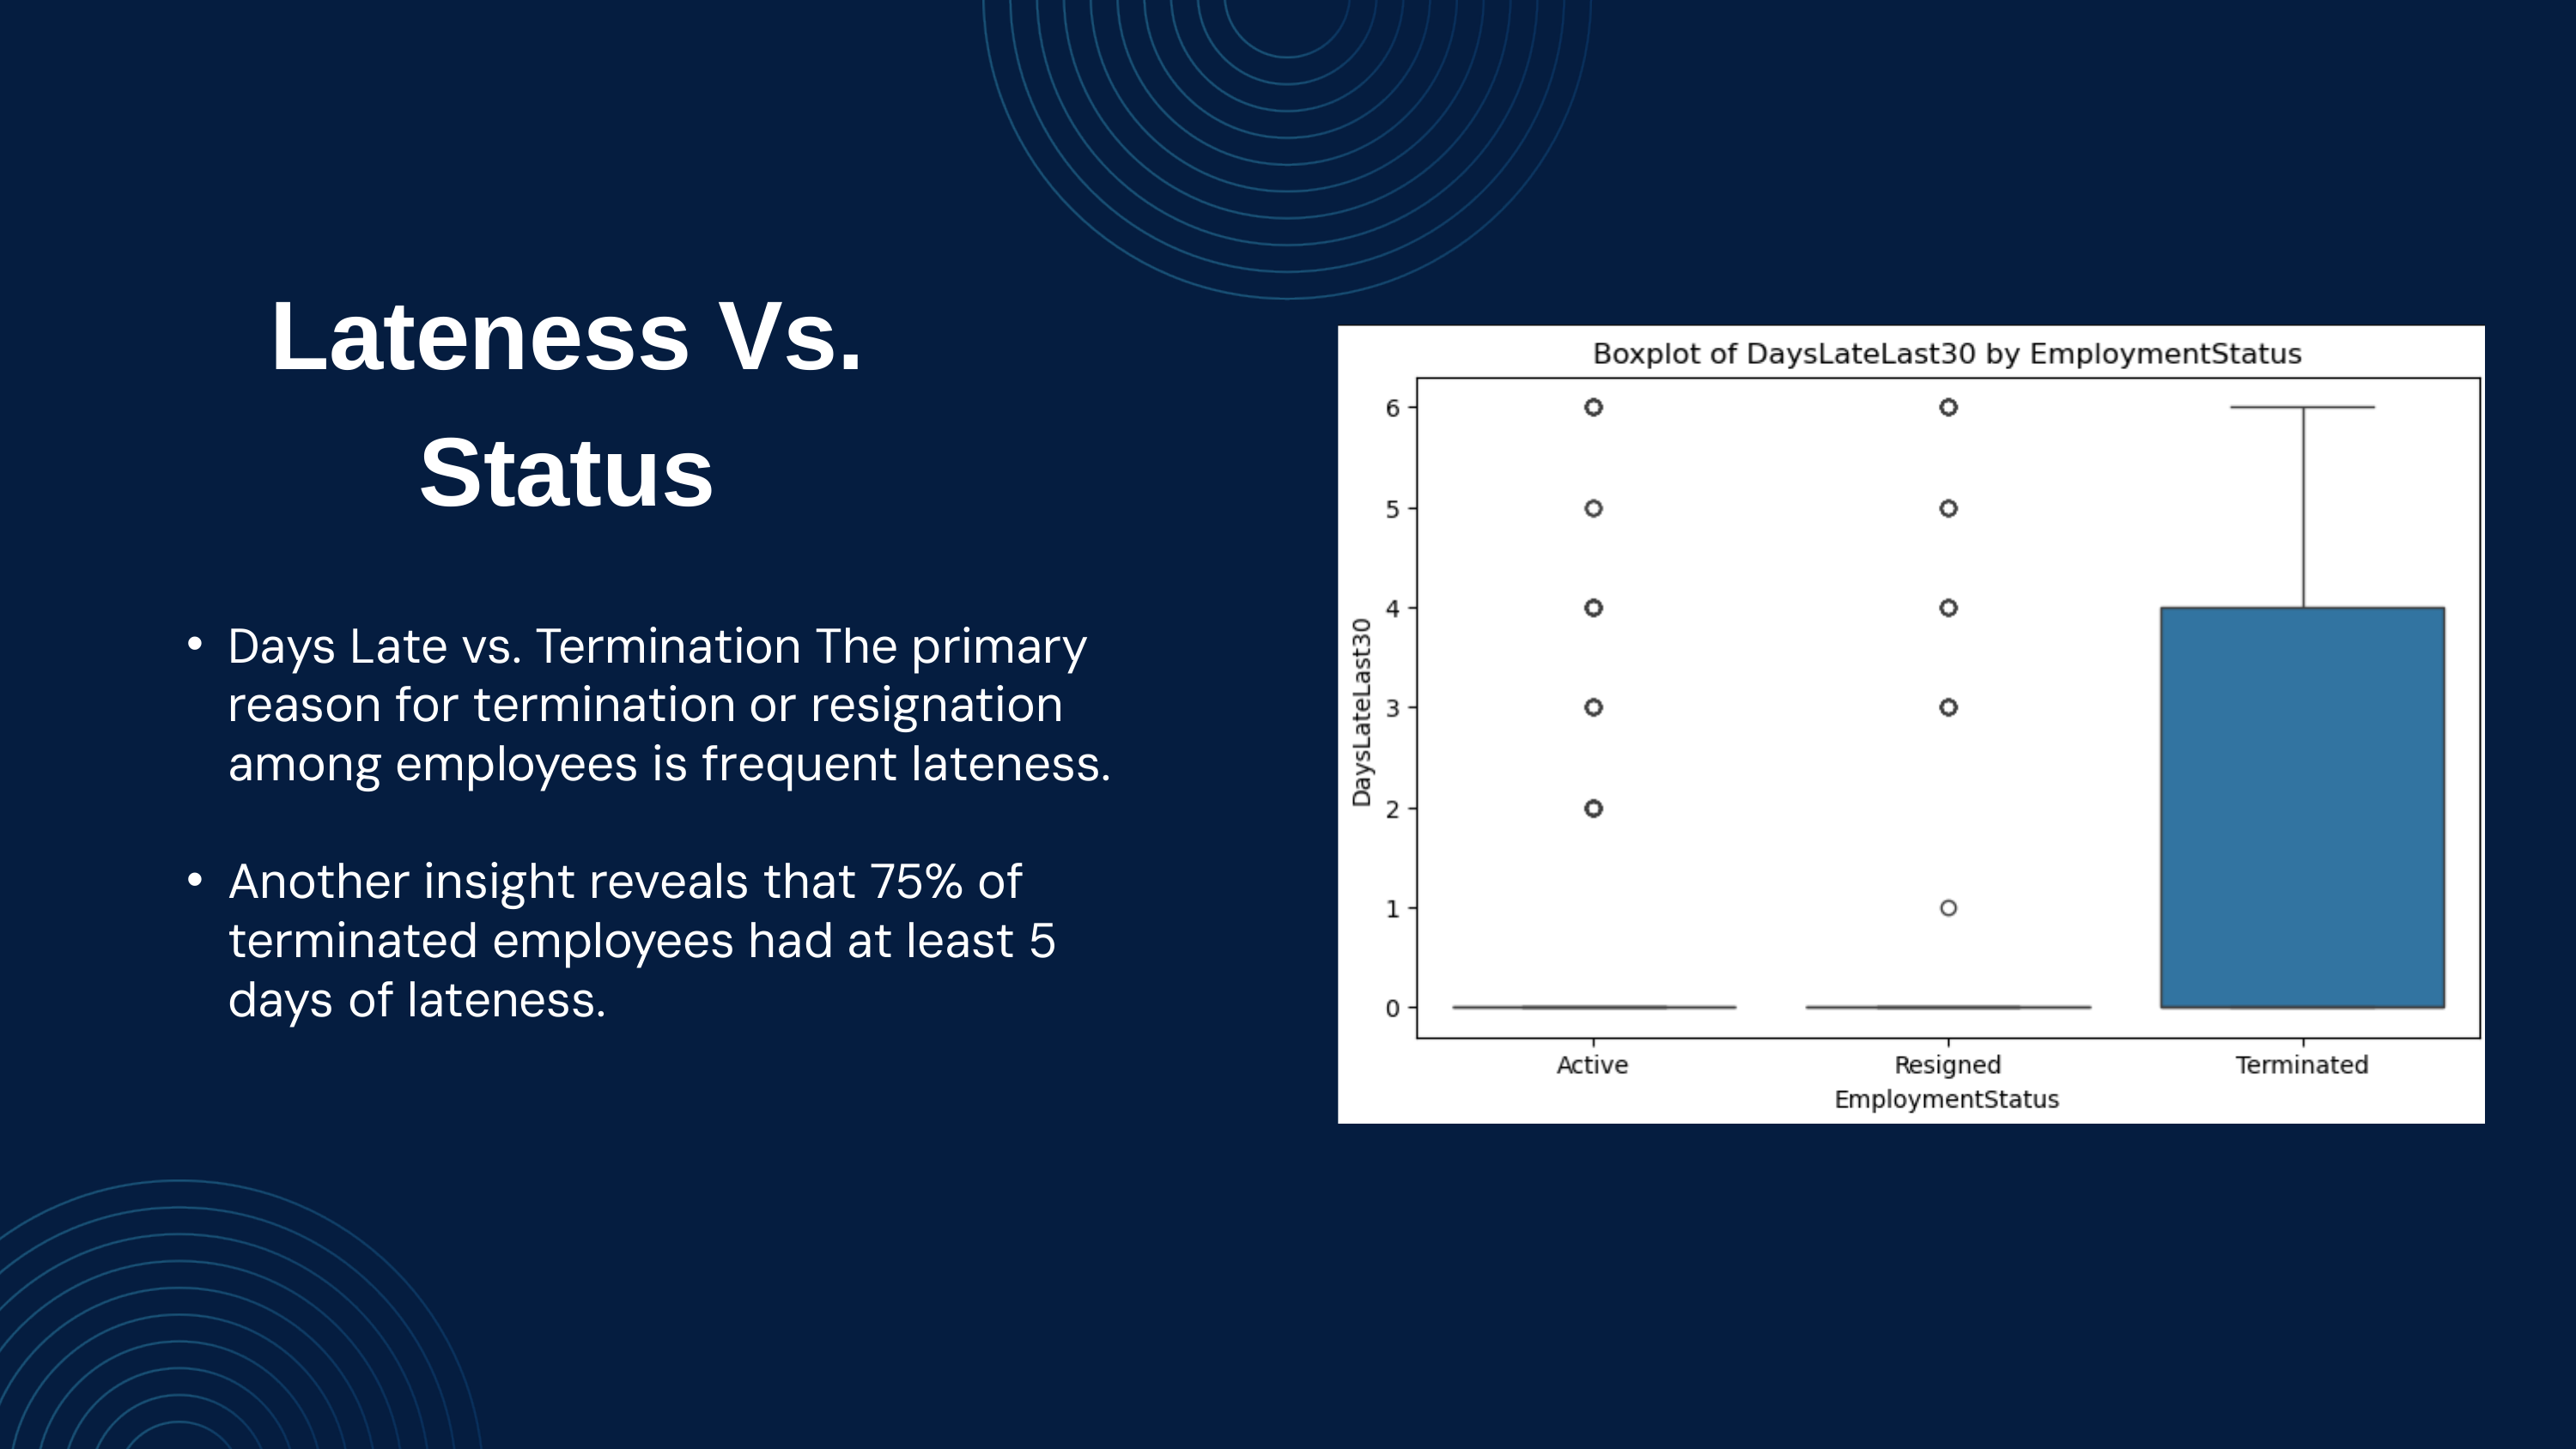

Lateness Vs. Status

Days Late vs. Termination The primary reason for termination or resignation among employees is frequent lateness.

Another insight reveals that 75% of terminated employees had at least 5 days of lateness.